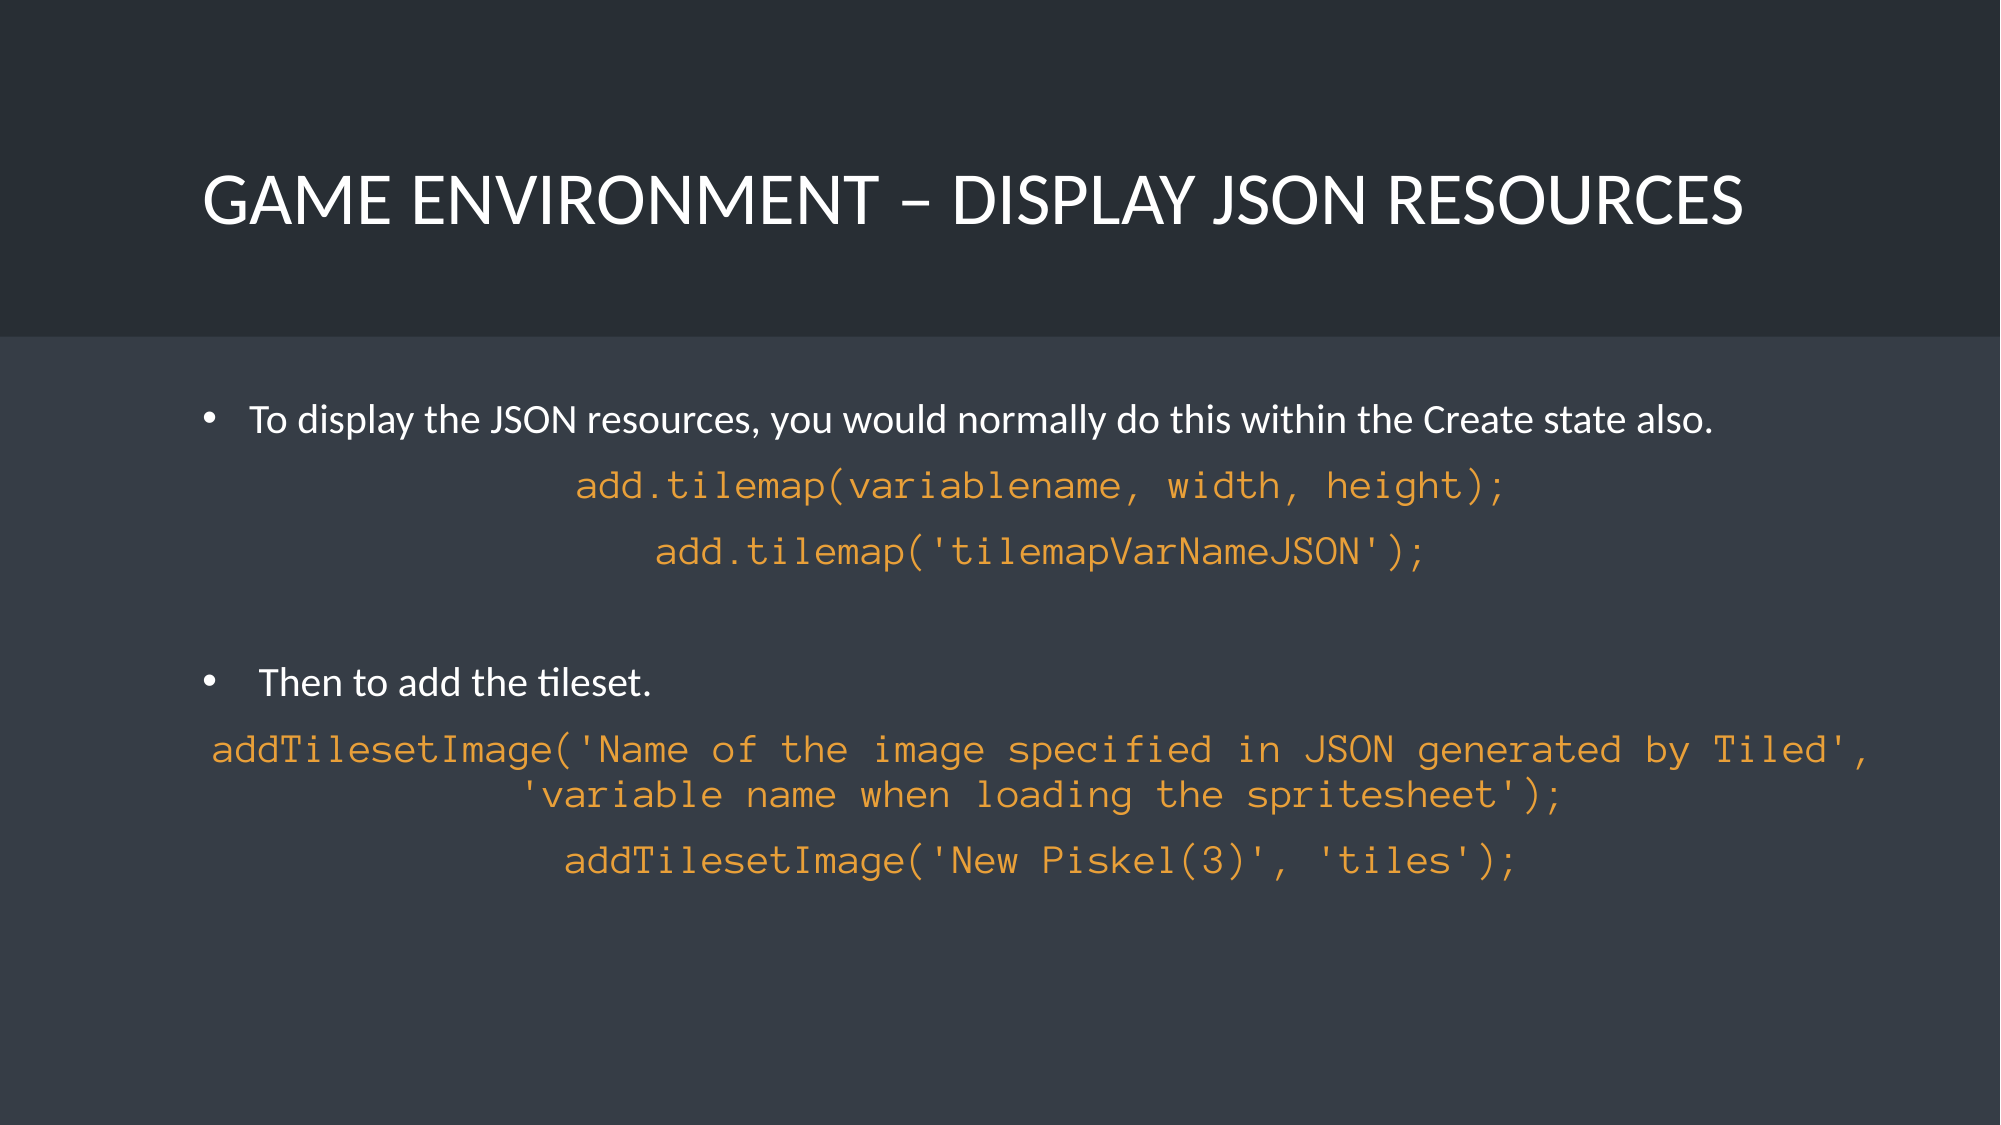

# Game Environment – Display JSON Resources
To display the JSON resources, you would normally do this within the Create state also.
add.tilemap(variablename, width, height);
add.tilemap('tilemapVarNameJSON');

Then to add the tileset.
addTilesetImage('Name of the image specified in JSON generated by Tiled', 'variable name when loading the spritesheet');
addTilesetImage('New Piskel(3)', 'tiles');